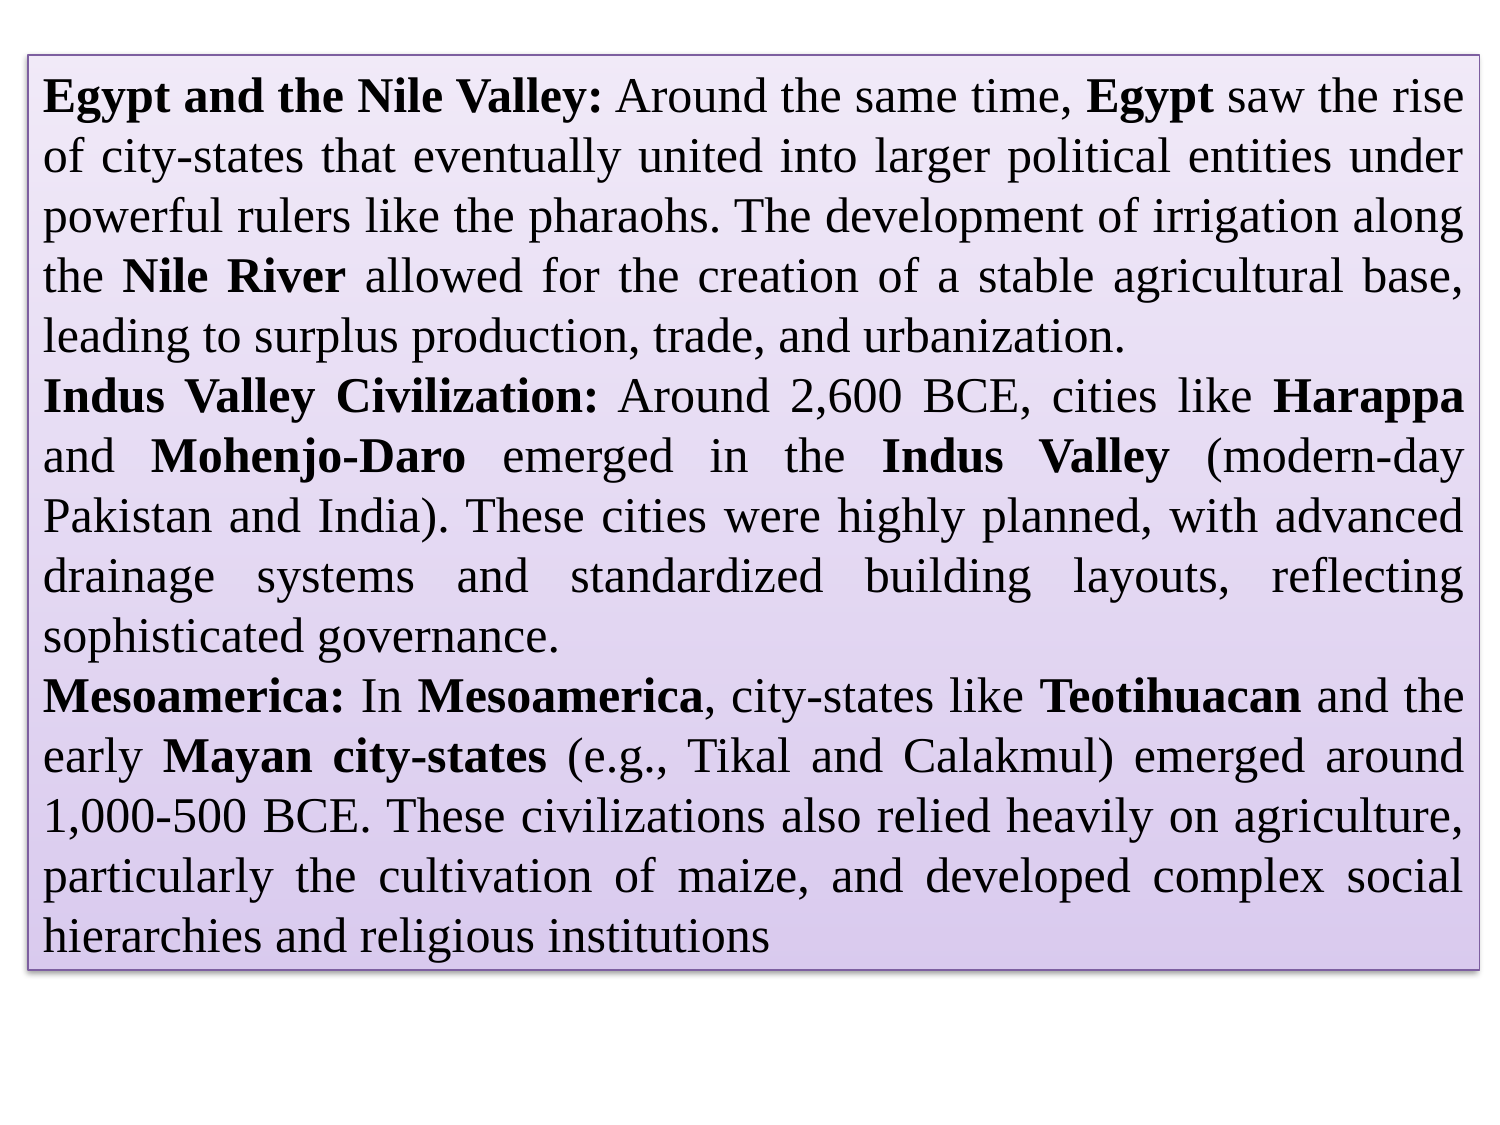

Egypt and the Nile Valley: Around the same time, Egypt saw the rise of city-states that eventually united into larger political entities under powerful rulers like the pharaohs. The development of irrigation along the Nile River allowed for the creation of a stable agricultural base, leading to surplus production, trade, and urbanization.
Indus Valley Civilization: Around 2,600 BCE, cities like Harappa and Mohenjo-Daro emerged in the Indus Valley (modern-day Pakistan and India). These cities were highly planned, with advanced drainage systems and standardized building layouts, reflecting sophisticated governance.
Mesoamerica: In Mesoamerica, city-states like Teotihuacan and the early Mayan city-states (e.g., Tikal and Calakmul) emerged around 1,000-500 BCE. These civilizations also relied heavily on agriculture, particularly the cultivation of maize, and developed complex social hierarchies and religious institutions